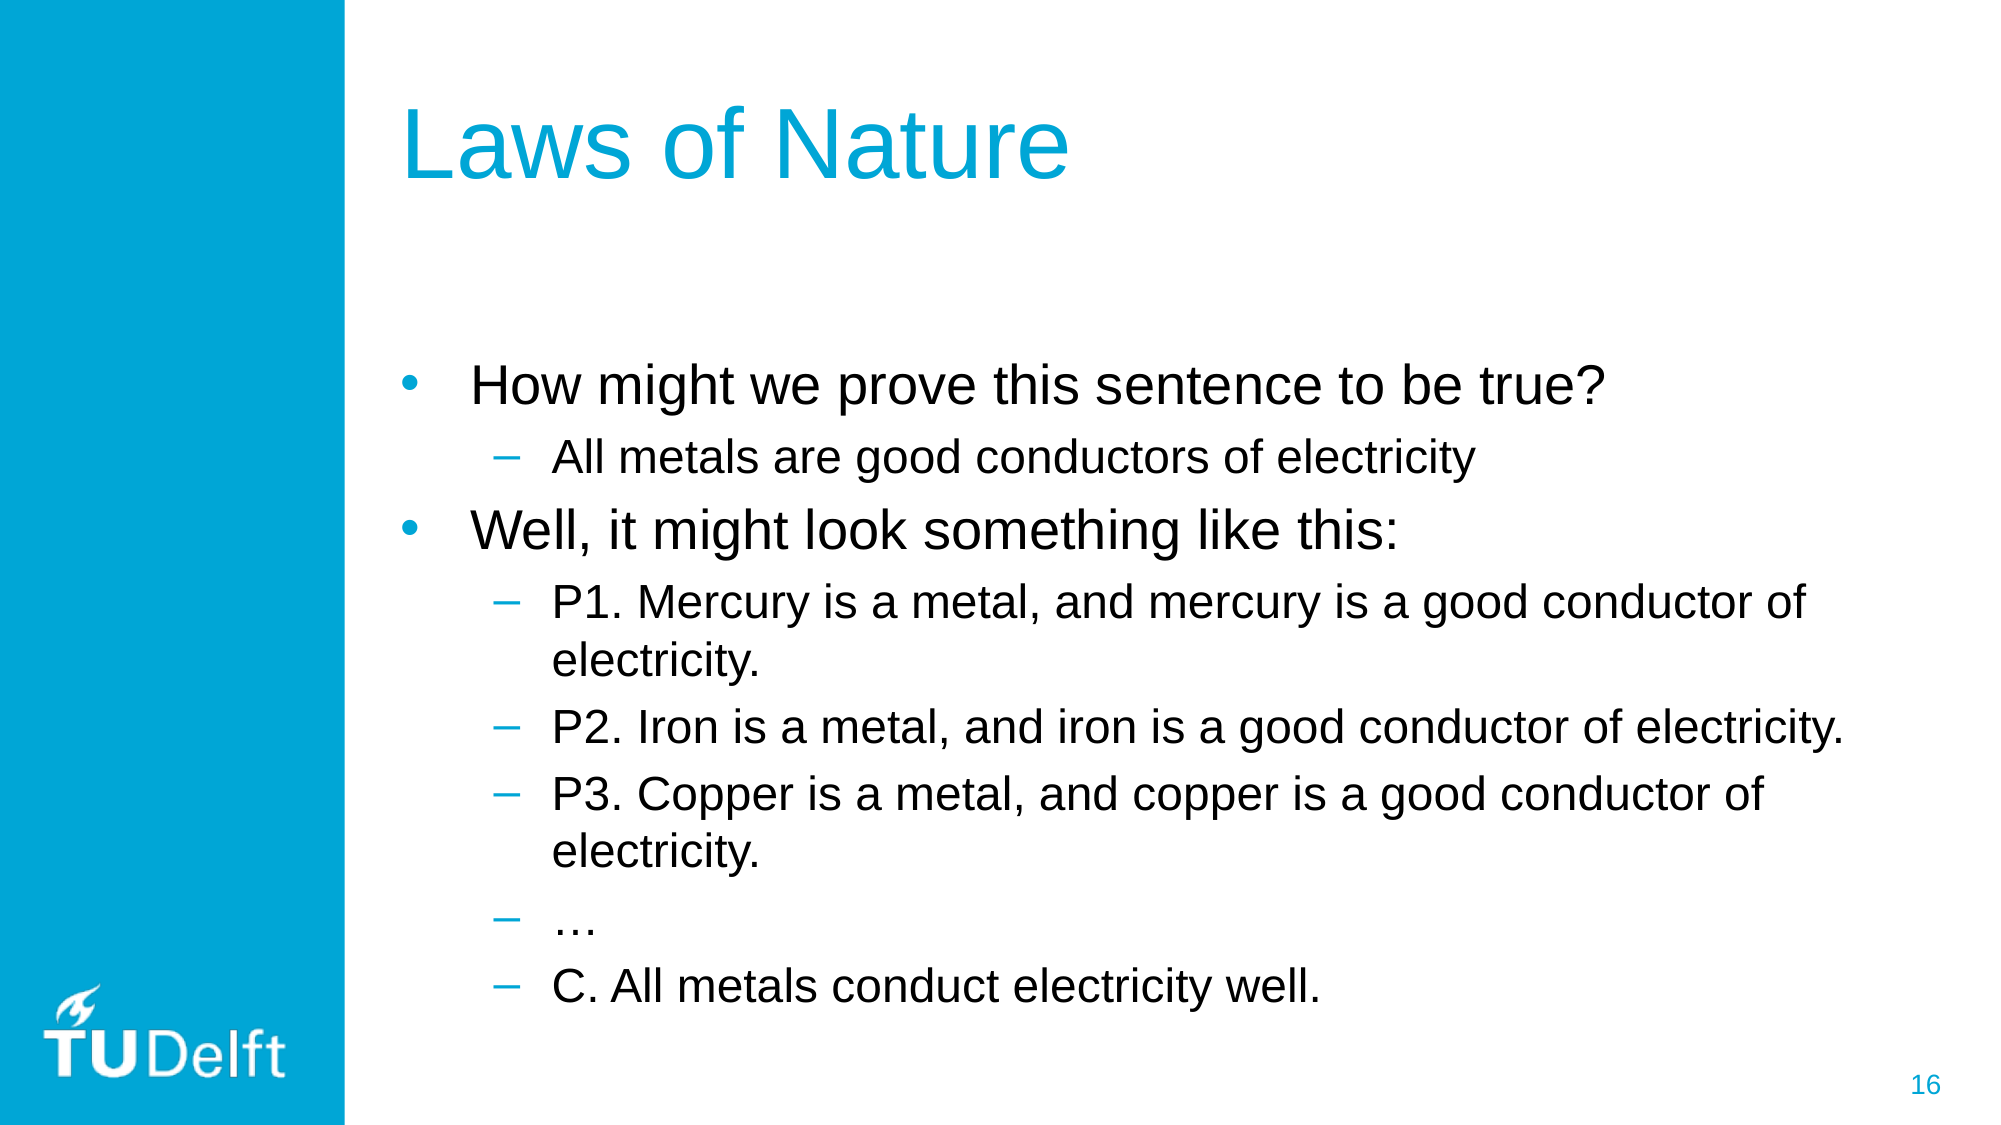

# Laws of Nature

How might we prove this sentence to be true?
All metals are good conductors of electricity
Well, it might look something like this:
P1. Mercury is a metal, and mercury is a good conductor of electricity.
P2. Iron is a metal, and iron is a good conductor of electricity.
P3. Copper is a metal, and copper is a good conductor of electricity.
…
C. All metals conduct electricity well.